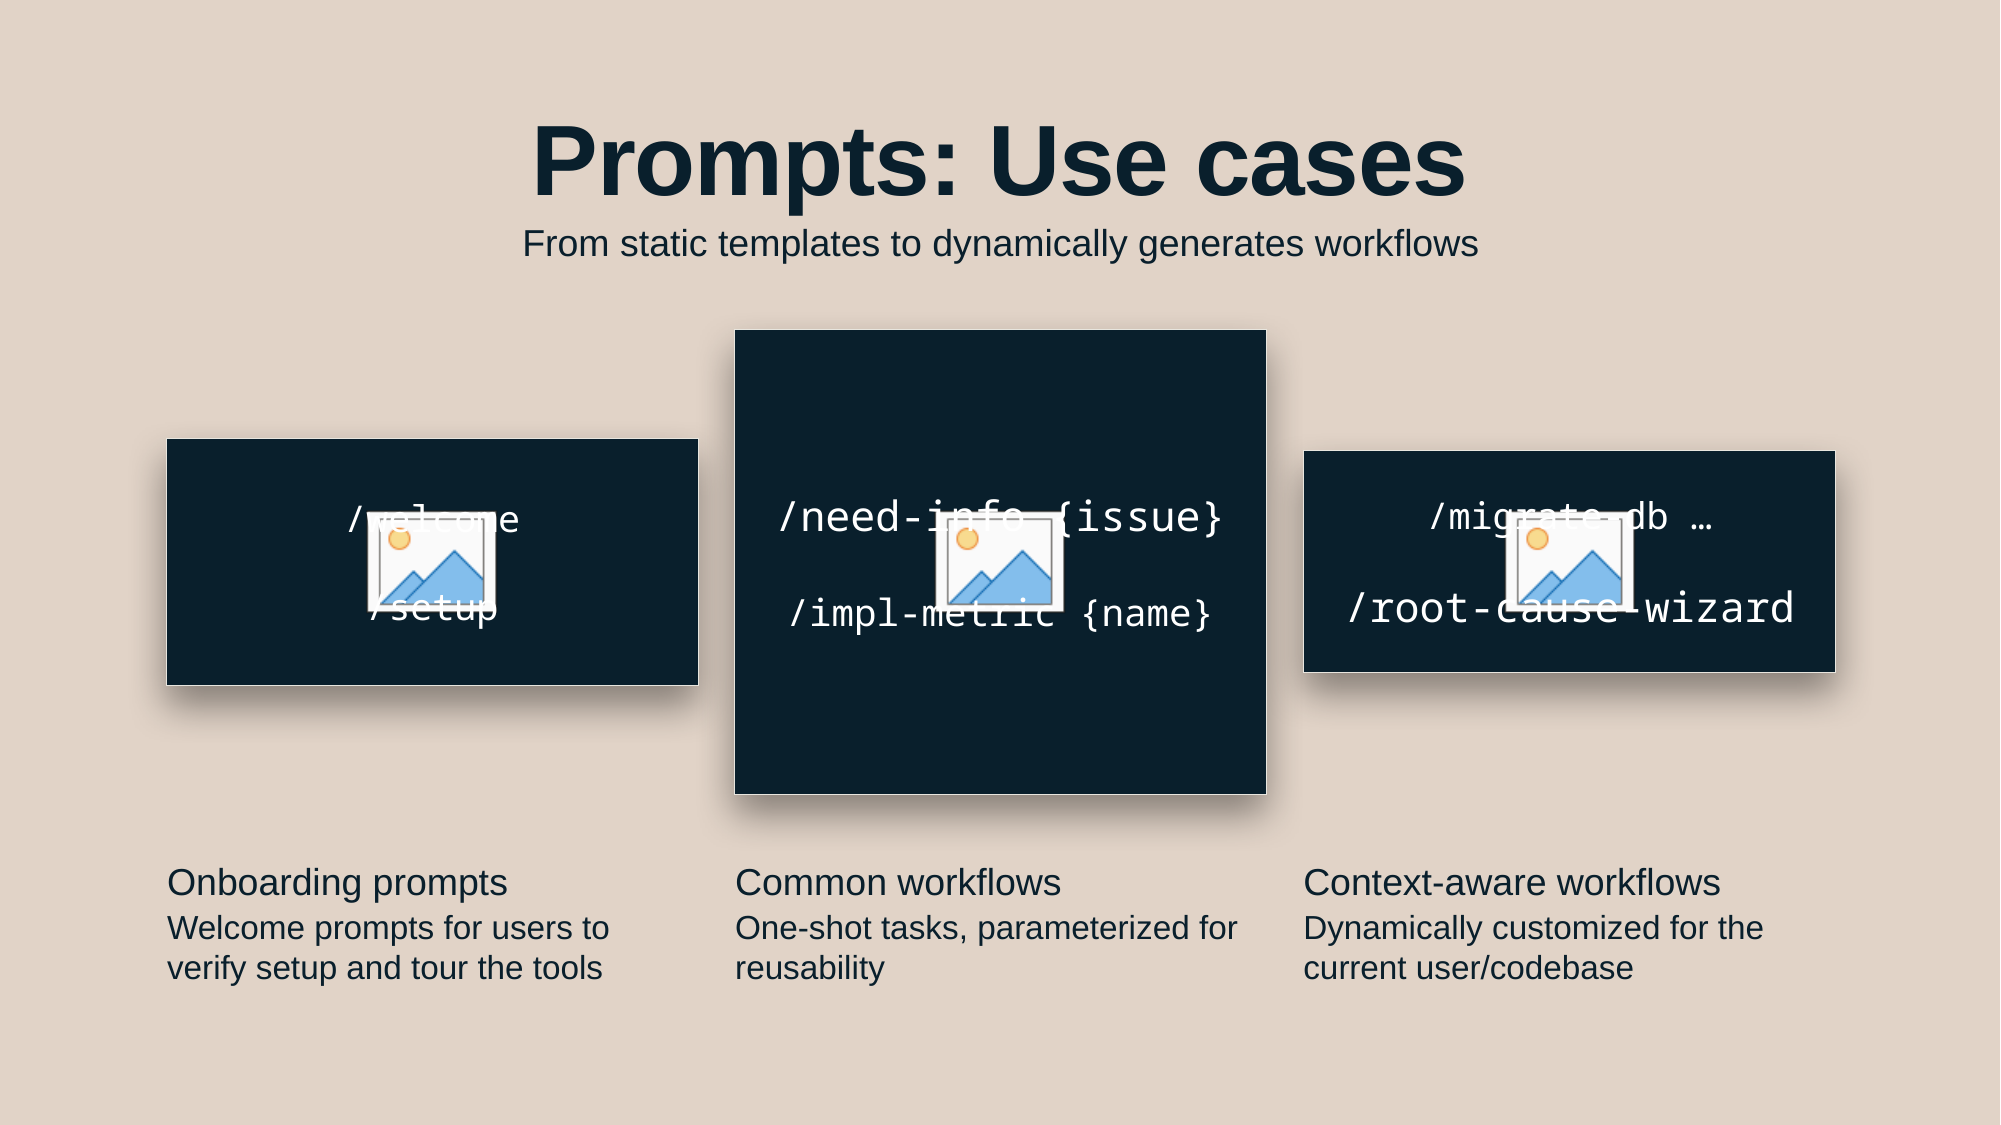

# Prompts: Use cases
From static templates to dynamically generates workflows
/need-info {issue}

/impl-metric {name}
/welcome

/setup
/migrate-db …

/root-cause-wizard
Onboarding prompts
Common workflows
Context-aware workflows
Welcome prompts for users to verify setup and tour the tools
One-shot tasks, parameterized for reusability
Dynamically customized for the current user/codebase